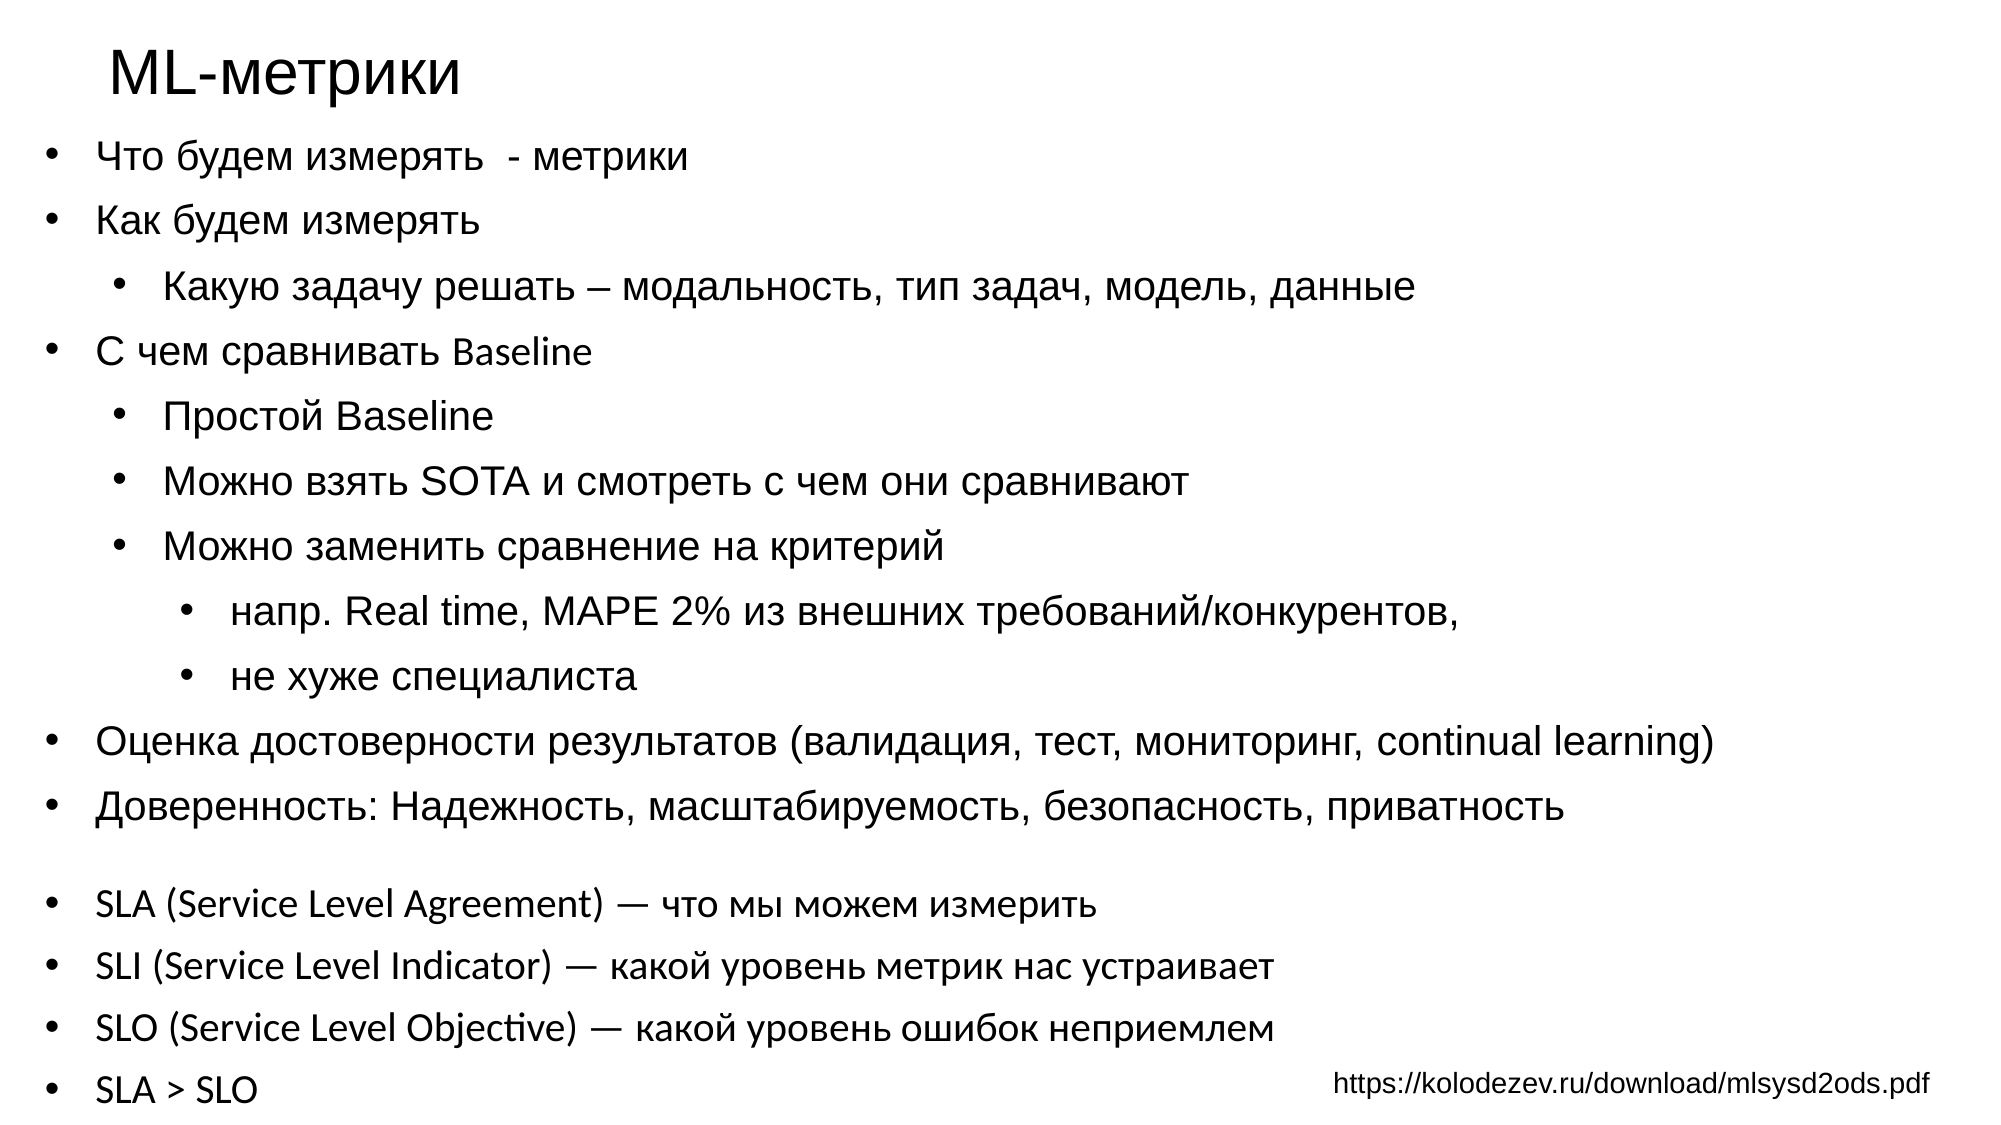

# ML-метрики
Что будем измерять  - метрики
Как будем измерять
Какую задачу решать – модальность, тип задач, модель, данные
С чем сравнивать Baseline
Простой Baseline
Можно взять SOTA и смотреть с чем они сравнивают
Можно заменить сравнение на критерий
напр. Real time, MAPE 2% из внешних требований/конкурентов,
не хуже специалиста
Оценка достоверности результатов (валидация, тест, мониторинг, continual learning)
Доверенность: Надежность, масштабируемость, безопасность, приватность

SLA (Service Level Agreement) — что мы можем измерить
SLI (Service Level Indicator) — какой уровень метрик нас устраивает
SLO (Service Level Objective) — какой уровень ошибок неприемлем
SLA > SLO

https://kolodezev.ru/download/mlsysd2ods.pdf